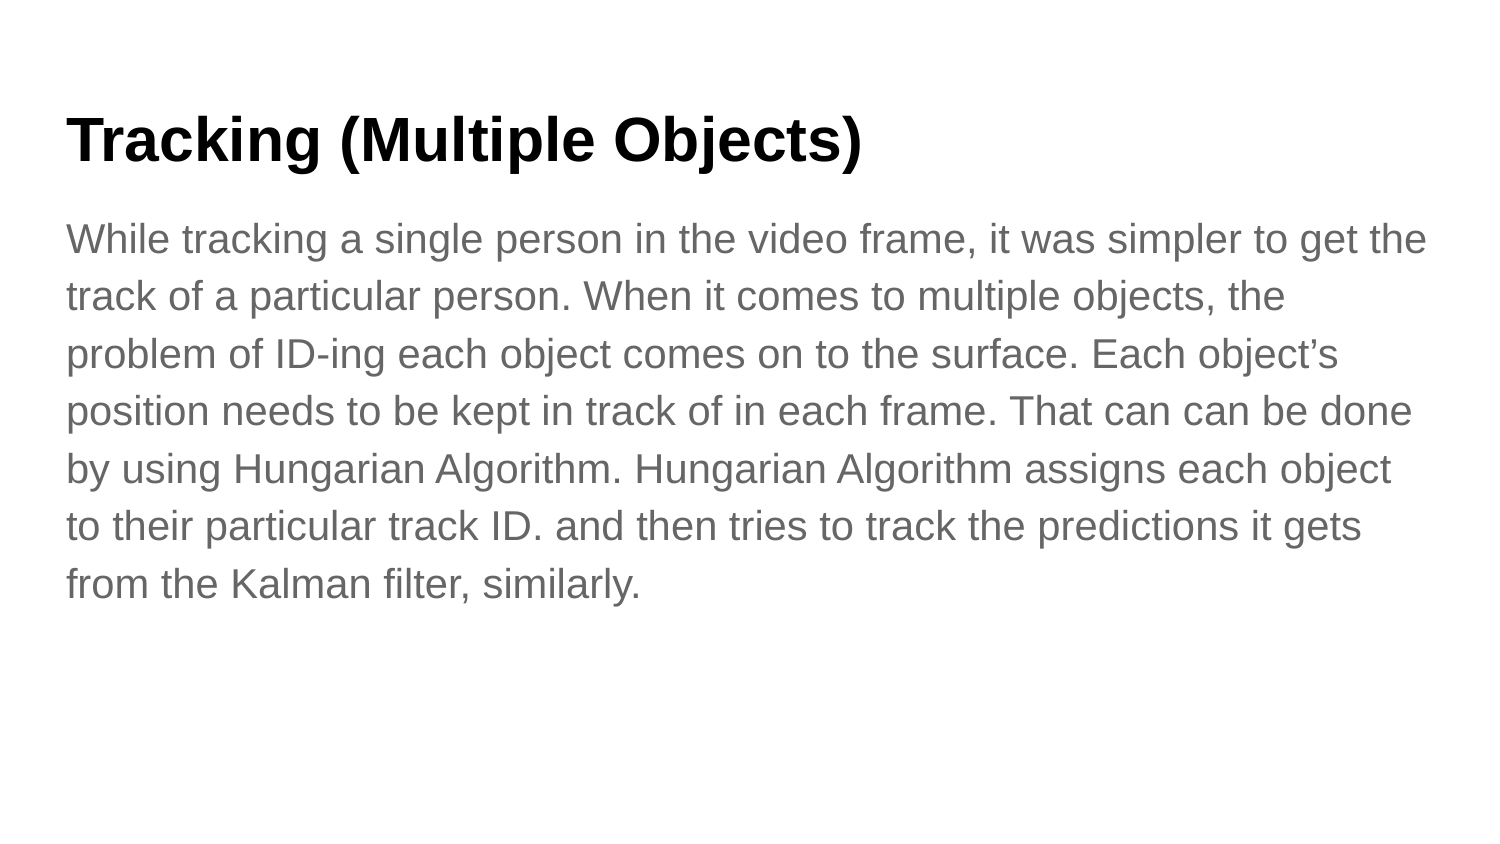

# Tracking (Multiple Objects)
While tracking a single person in the video frame, it was simpler to get the track of a particular person. When it comes to multiple objects, the problem of ID-ing each object comes on to the surface. Each object’s position needs to be kept in track of in each frame. That can can be done by using Hungarian Algorithm. Hungarian Algorithm assigns each object to their particular track ID. and then tries to track the predictions it gets from the Kalman filter, similarly.